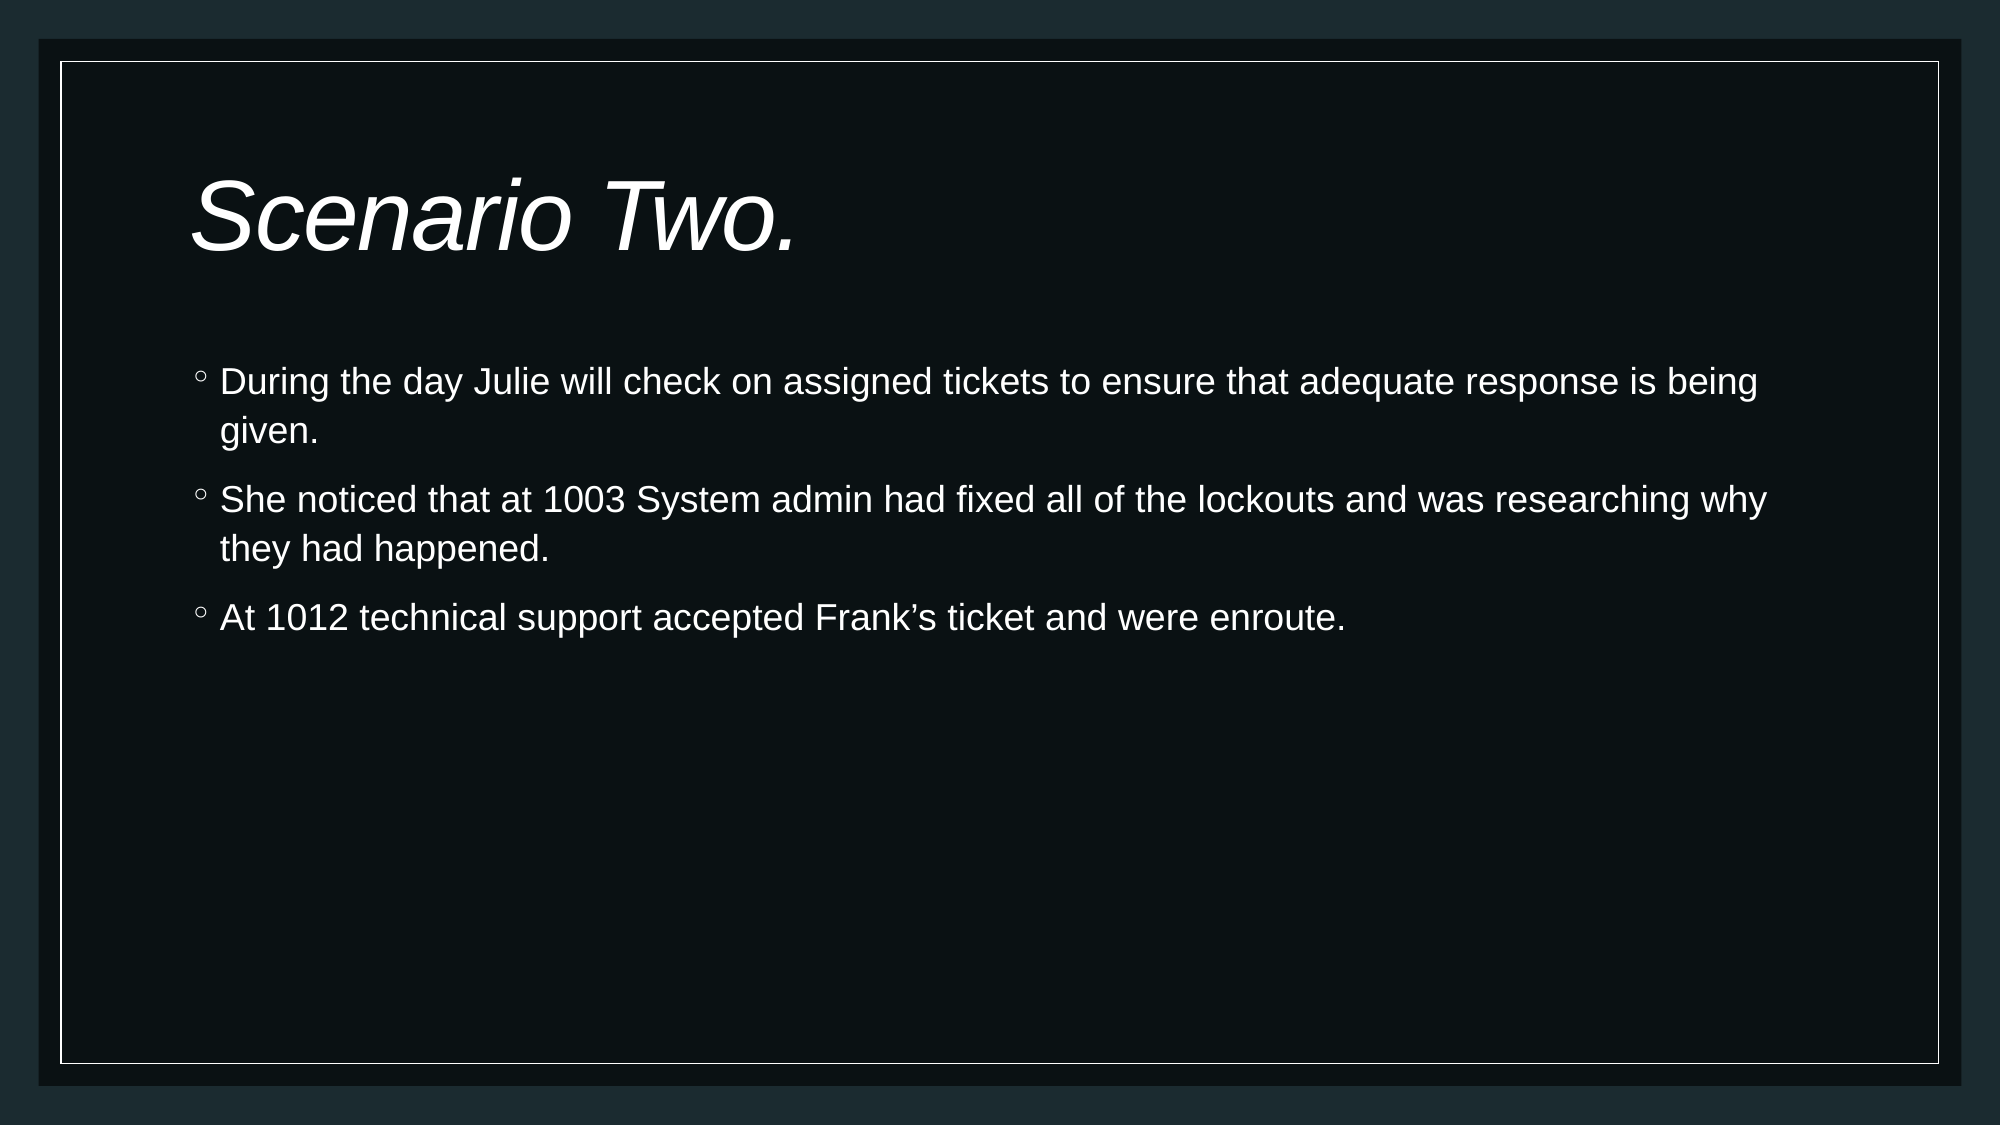

# Scenario Two.
During the day Julie will check on assigned tickets to ensure that adequate response is being given.
She noticed that at 1003 System admin had fixed all of the lockouts and was researching why they had happened.
At 1012 technical support accepted Frank’s ticket and were enroute.